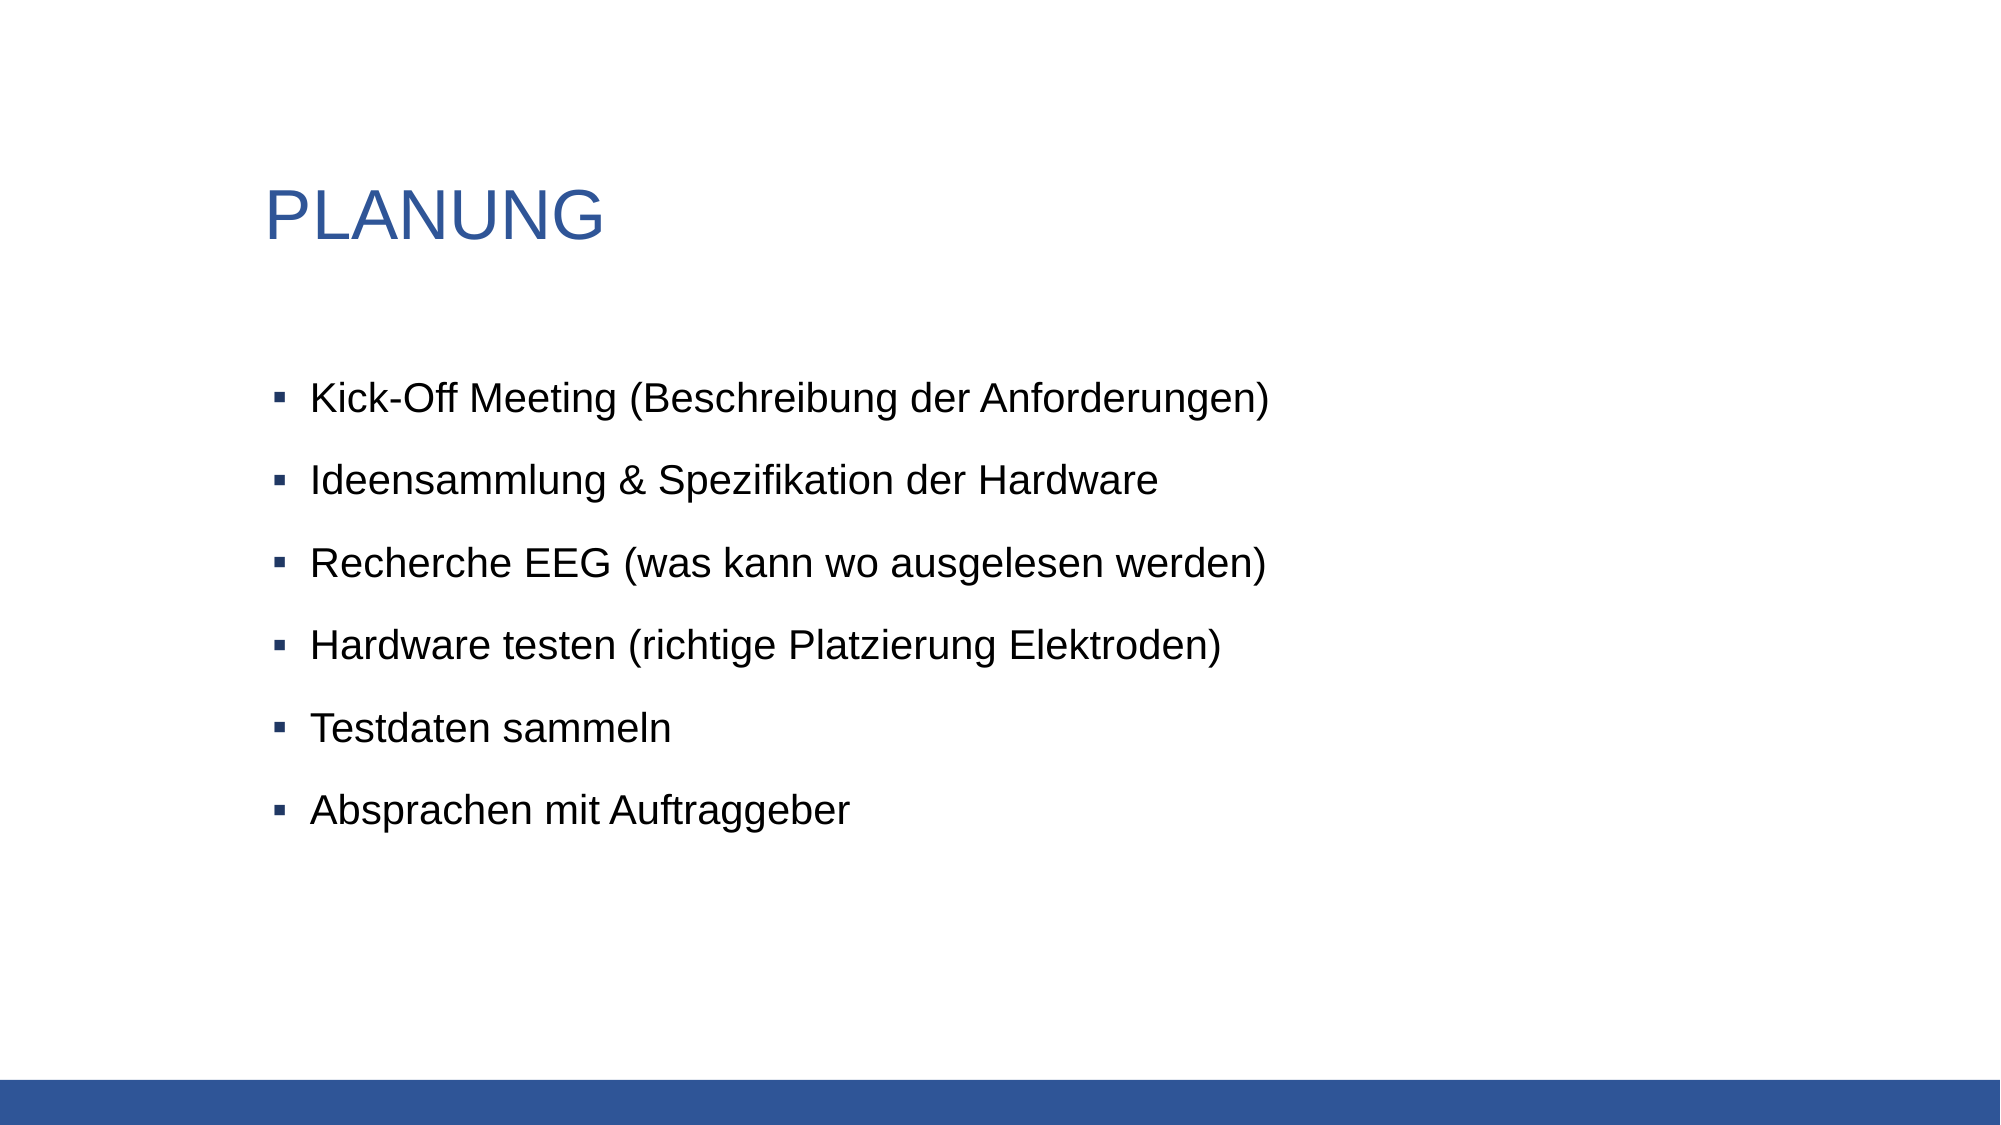

# Planung

Kick-Off Meeting (Beschreibung der Anforderungen)
Ideensammlung & Spezifikation der Hardware
Recherche EEG (was kann wo ausgelesen werden)
Hardware testen (richtige Platzierung Elektroden)
Testdaten sammeln
Absprachen mit Auftraggeber